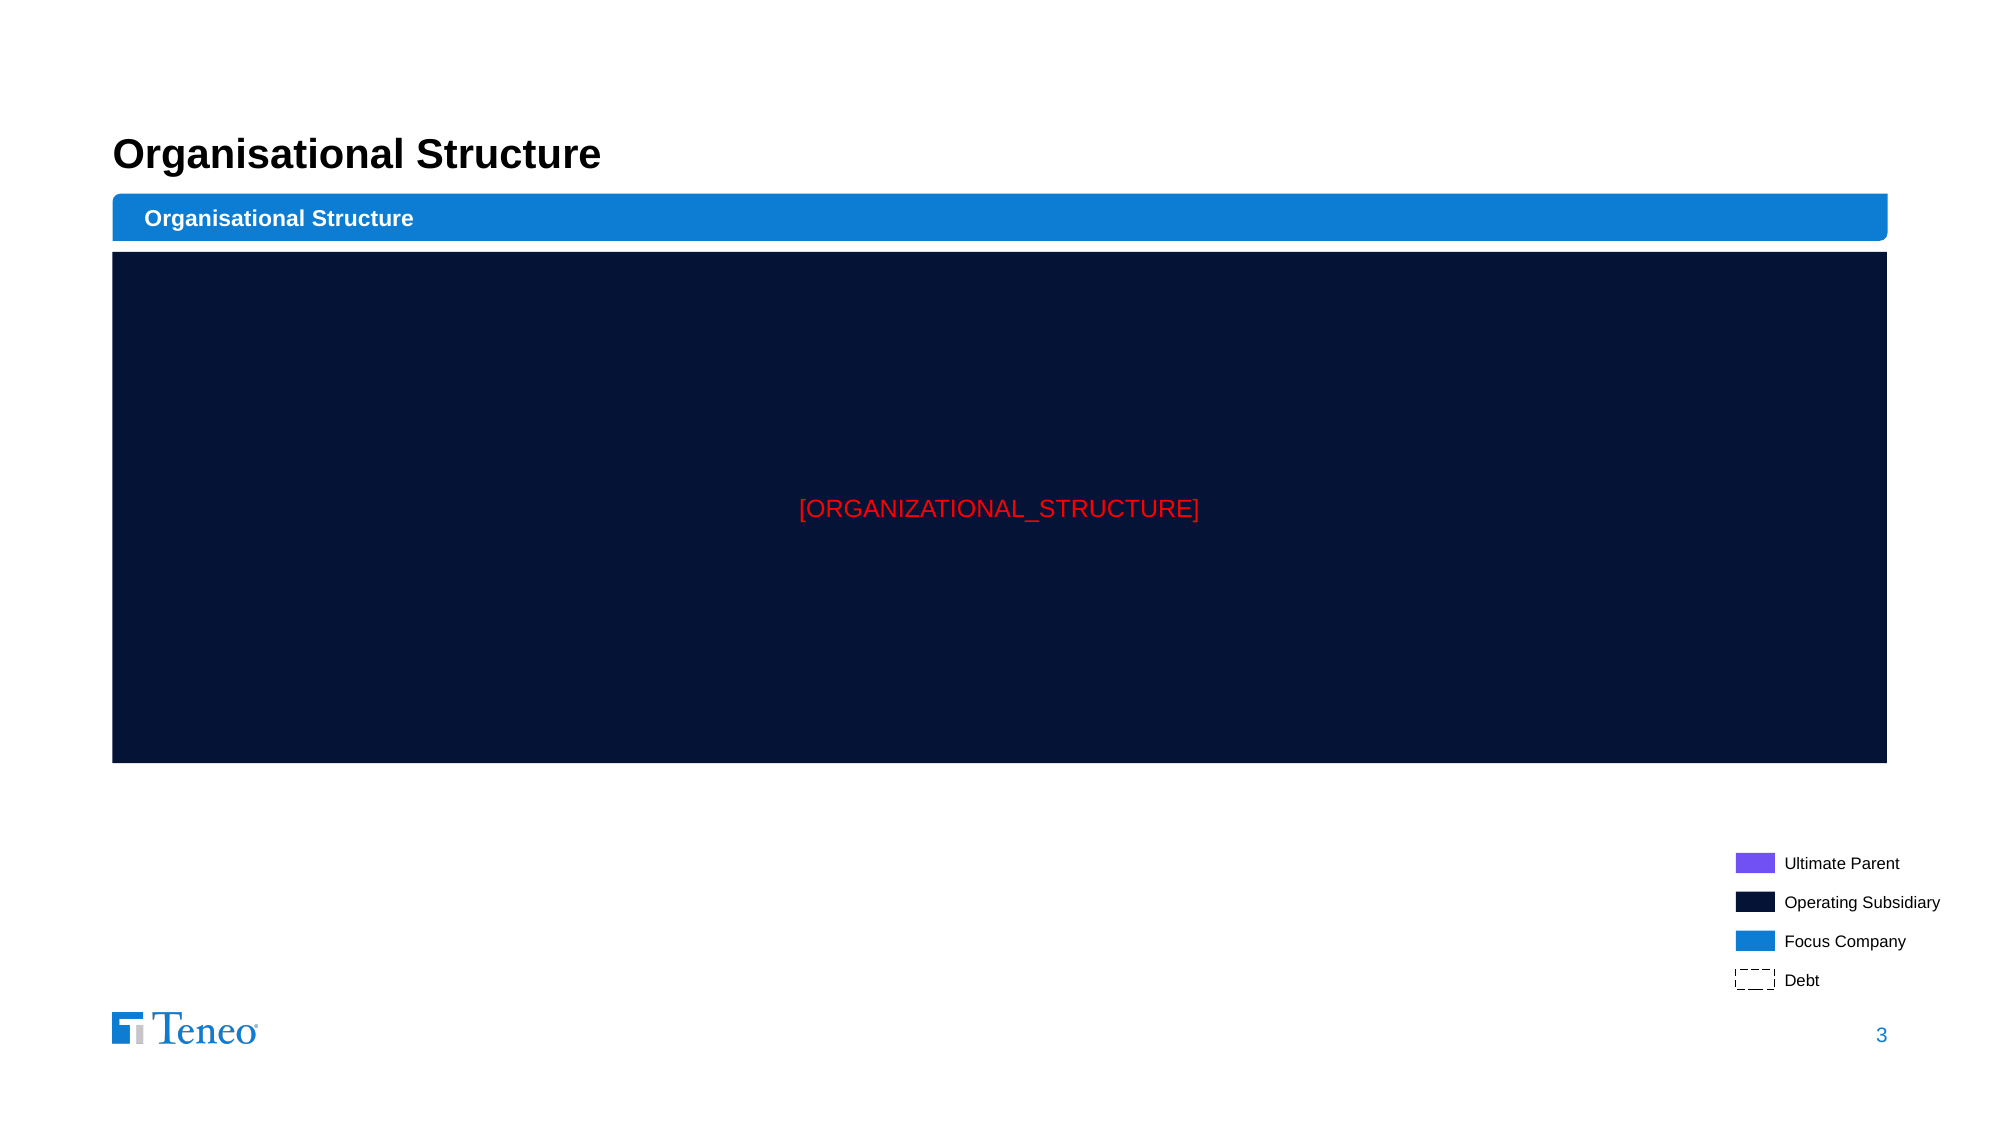

# Organisational Structure
Organisational Structure
[ORGANIZATIONAL_STRUCTURE]

Ultimate Parent

Operating Subsidiary

Focus Company

Debt
3